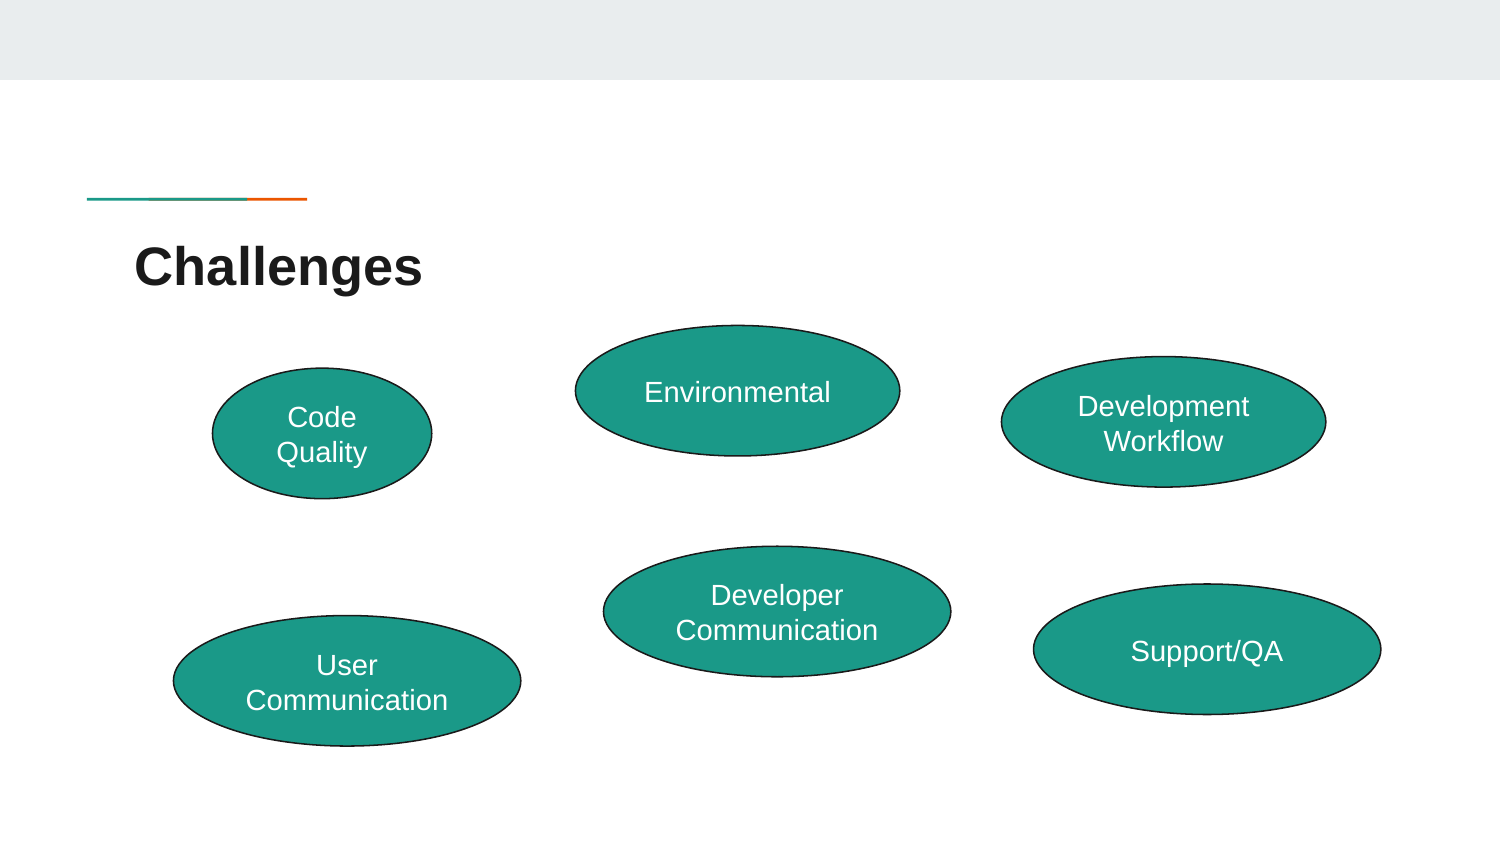

# Challenges
Environmental
Development Workflow
Code Quality
Developer Communication
Support/QA
User Communication